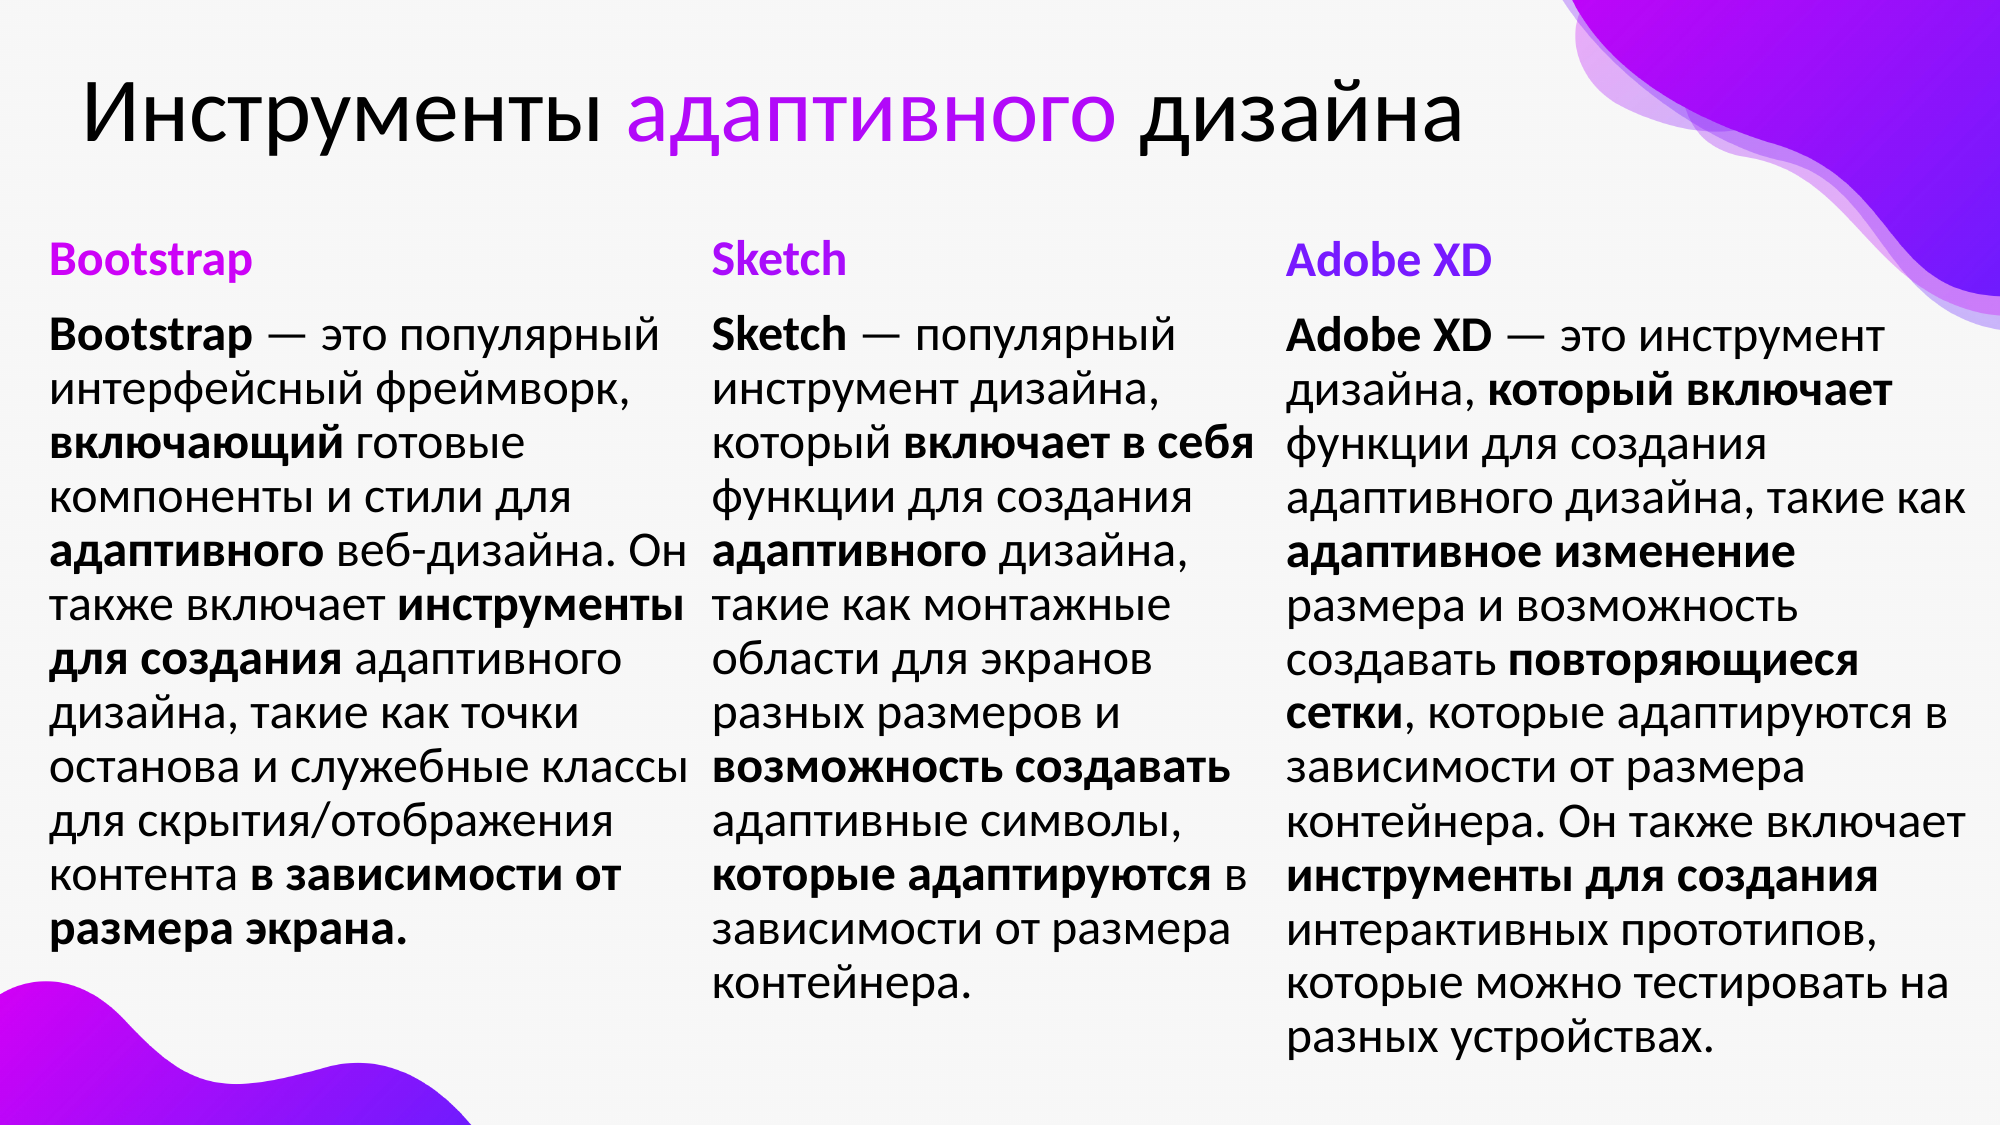

# Инструменты адаптивного дизайна
Bootstrap
Bootstrap — это популярный интерфейсный фреймворк, включающий готовые компоненты и стили для адаптивного веб-дизайна. Он также включает инструменты для создания адаптивного дизайна, такие как точки останова и служебные классы для скрытия/отображения контента в зависимости от размера экрана.
Sketch
Sketch — популярный инструмент дизайна, который включает в себя функции для создания адаптивного дизайна, такие как монтажные области для экранов разных размеров и возможность создавать адаптивные символы, которые адаптируются в зависимости от размера контейнера.
Adobe XD
Adobe XD — это инструмент дизайна, который включает функции для создания адаптивного дизайна, такие как адаптивное изменение размера и возможность создавать повторяющиеся сетки, которые адаптируются в зависимости от размера контейнера. Он также включает инструменты для создания интерактивных прототипов, которые можно тестировать на разных устройствах.